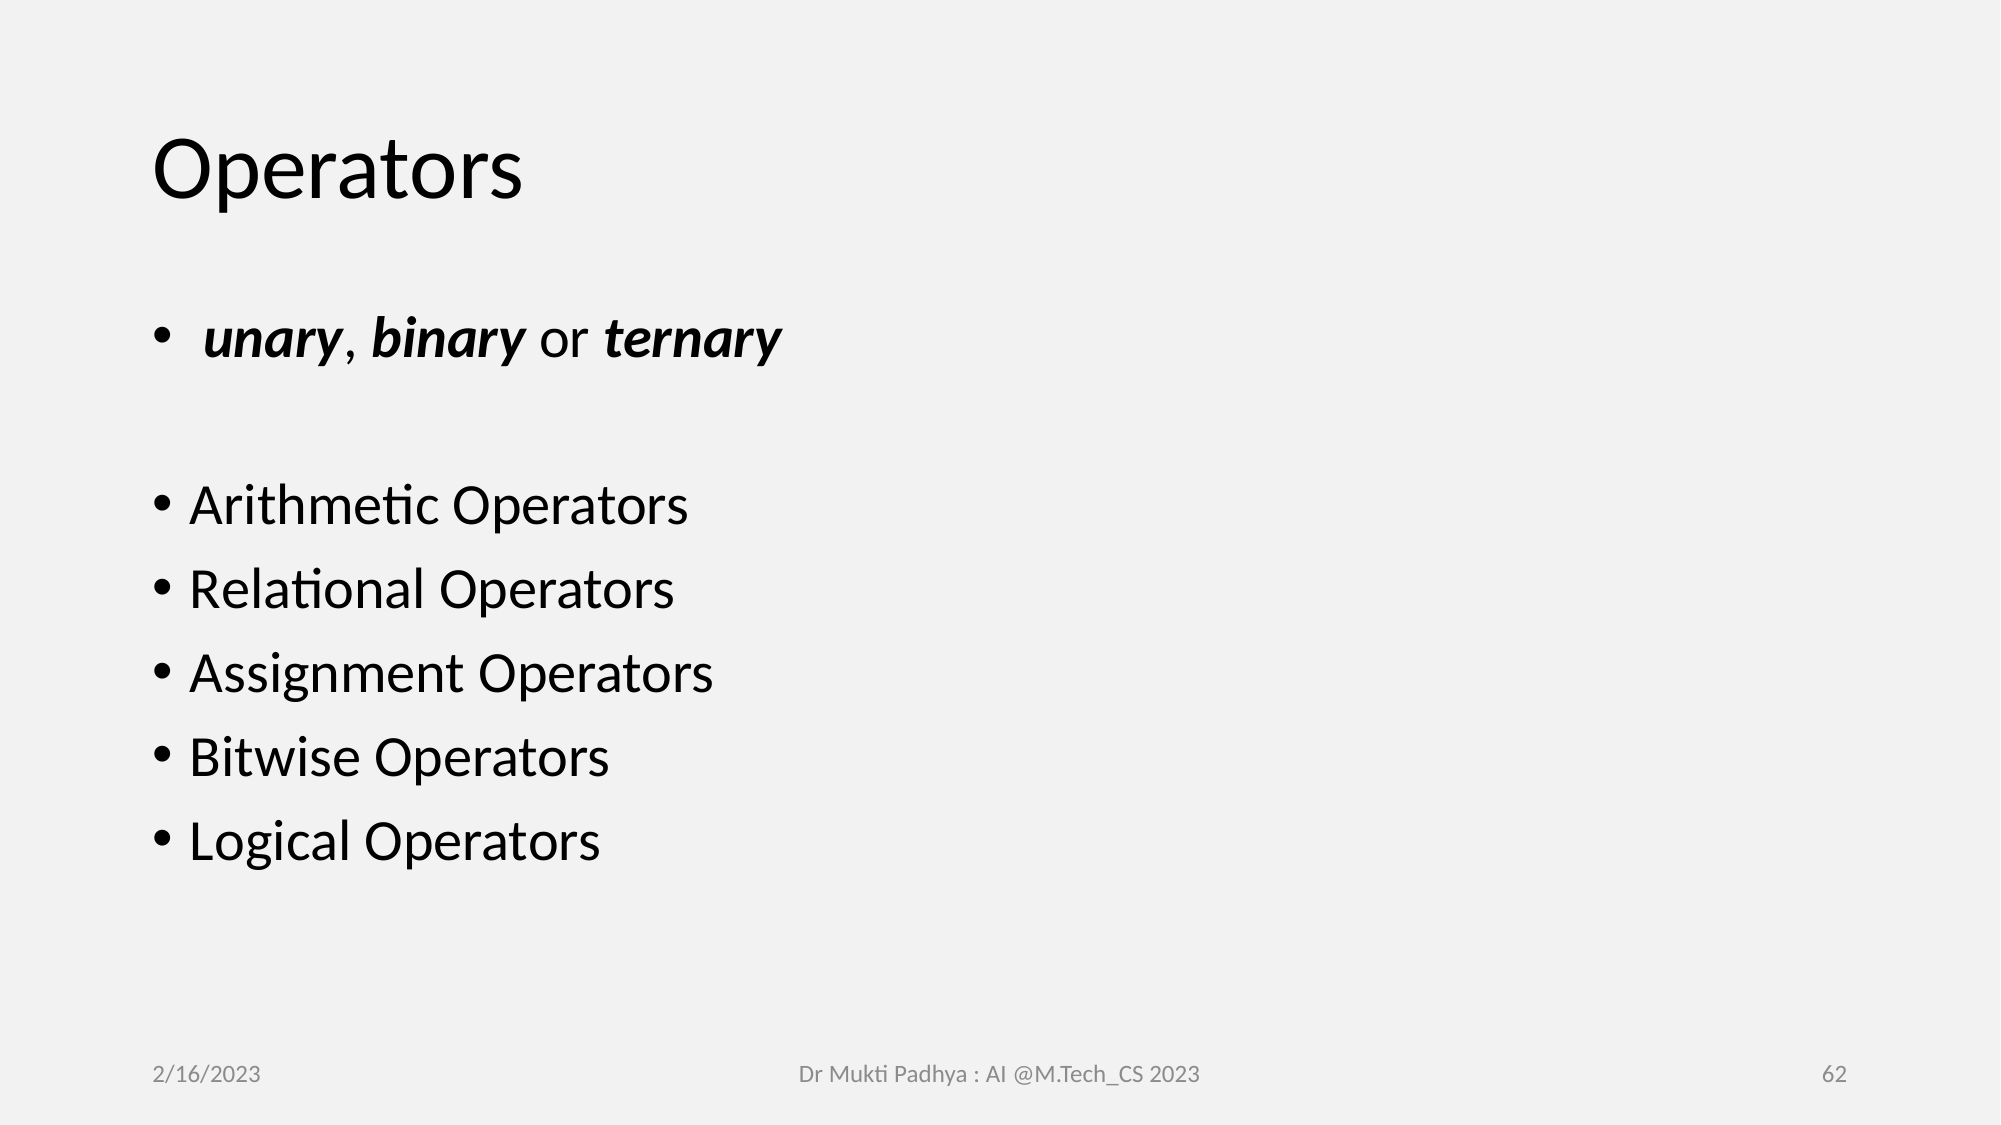

# Operators
 unary, binary or ternary

Arithmetic Operators
Relational Operators
Assignment Operators
Bitwise Operators
Logical Operators

2/16/2023
Dr Mukti Padhya : AI @M.Tech_CS 2023
62